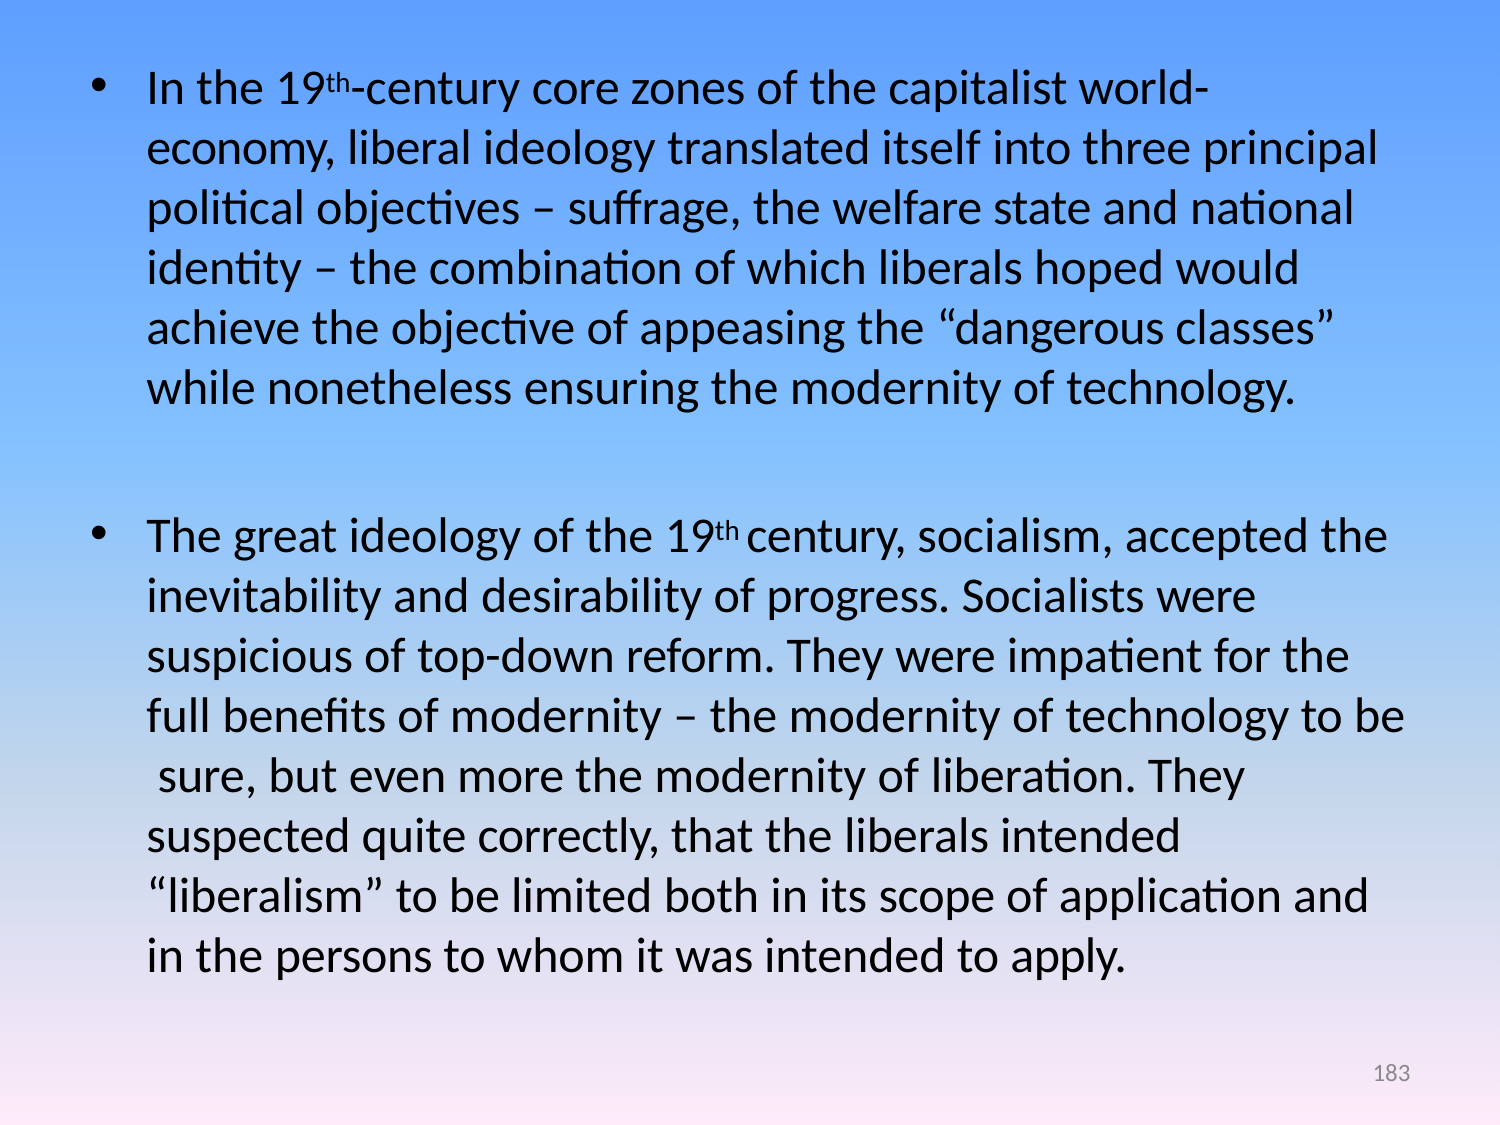

In the 19th-century core zones of the capitalist world-  economy, liberal ideology translated itself into three principal  political objectives – suffrage, the welfare state and national  identity – the combination of which liberals hoped would  achieve the objective of appeasing the “dangerous classes”  while nonetheless ensuring the modernity of technology.

The great ideology of the 19th century, socialism, accepted the  inevitability and desirability of progress. Socialists were  suspicious of top-down reform. They were impatient for the  full benefits of modernity – the modernity of technology to be  sure, but even more the modernity of liberation. They  suspected quite correctly, that the liberals intended  “liberalism” to be limited both in its scope of application and  in the persons to whom it was intended to apply.
183